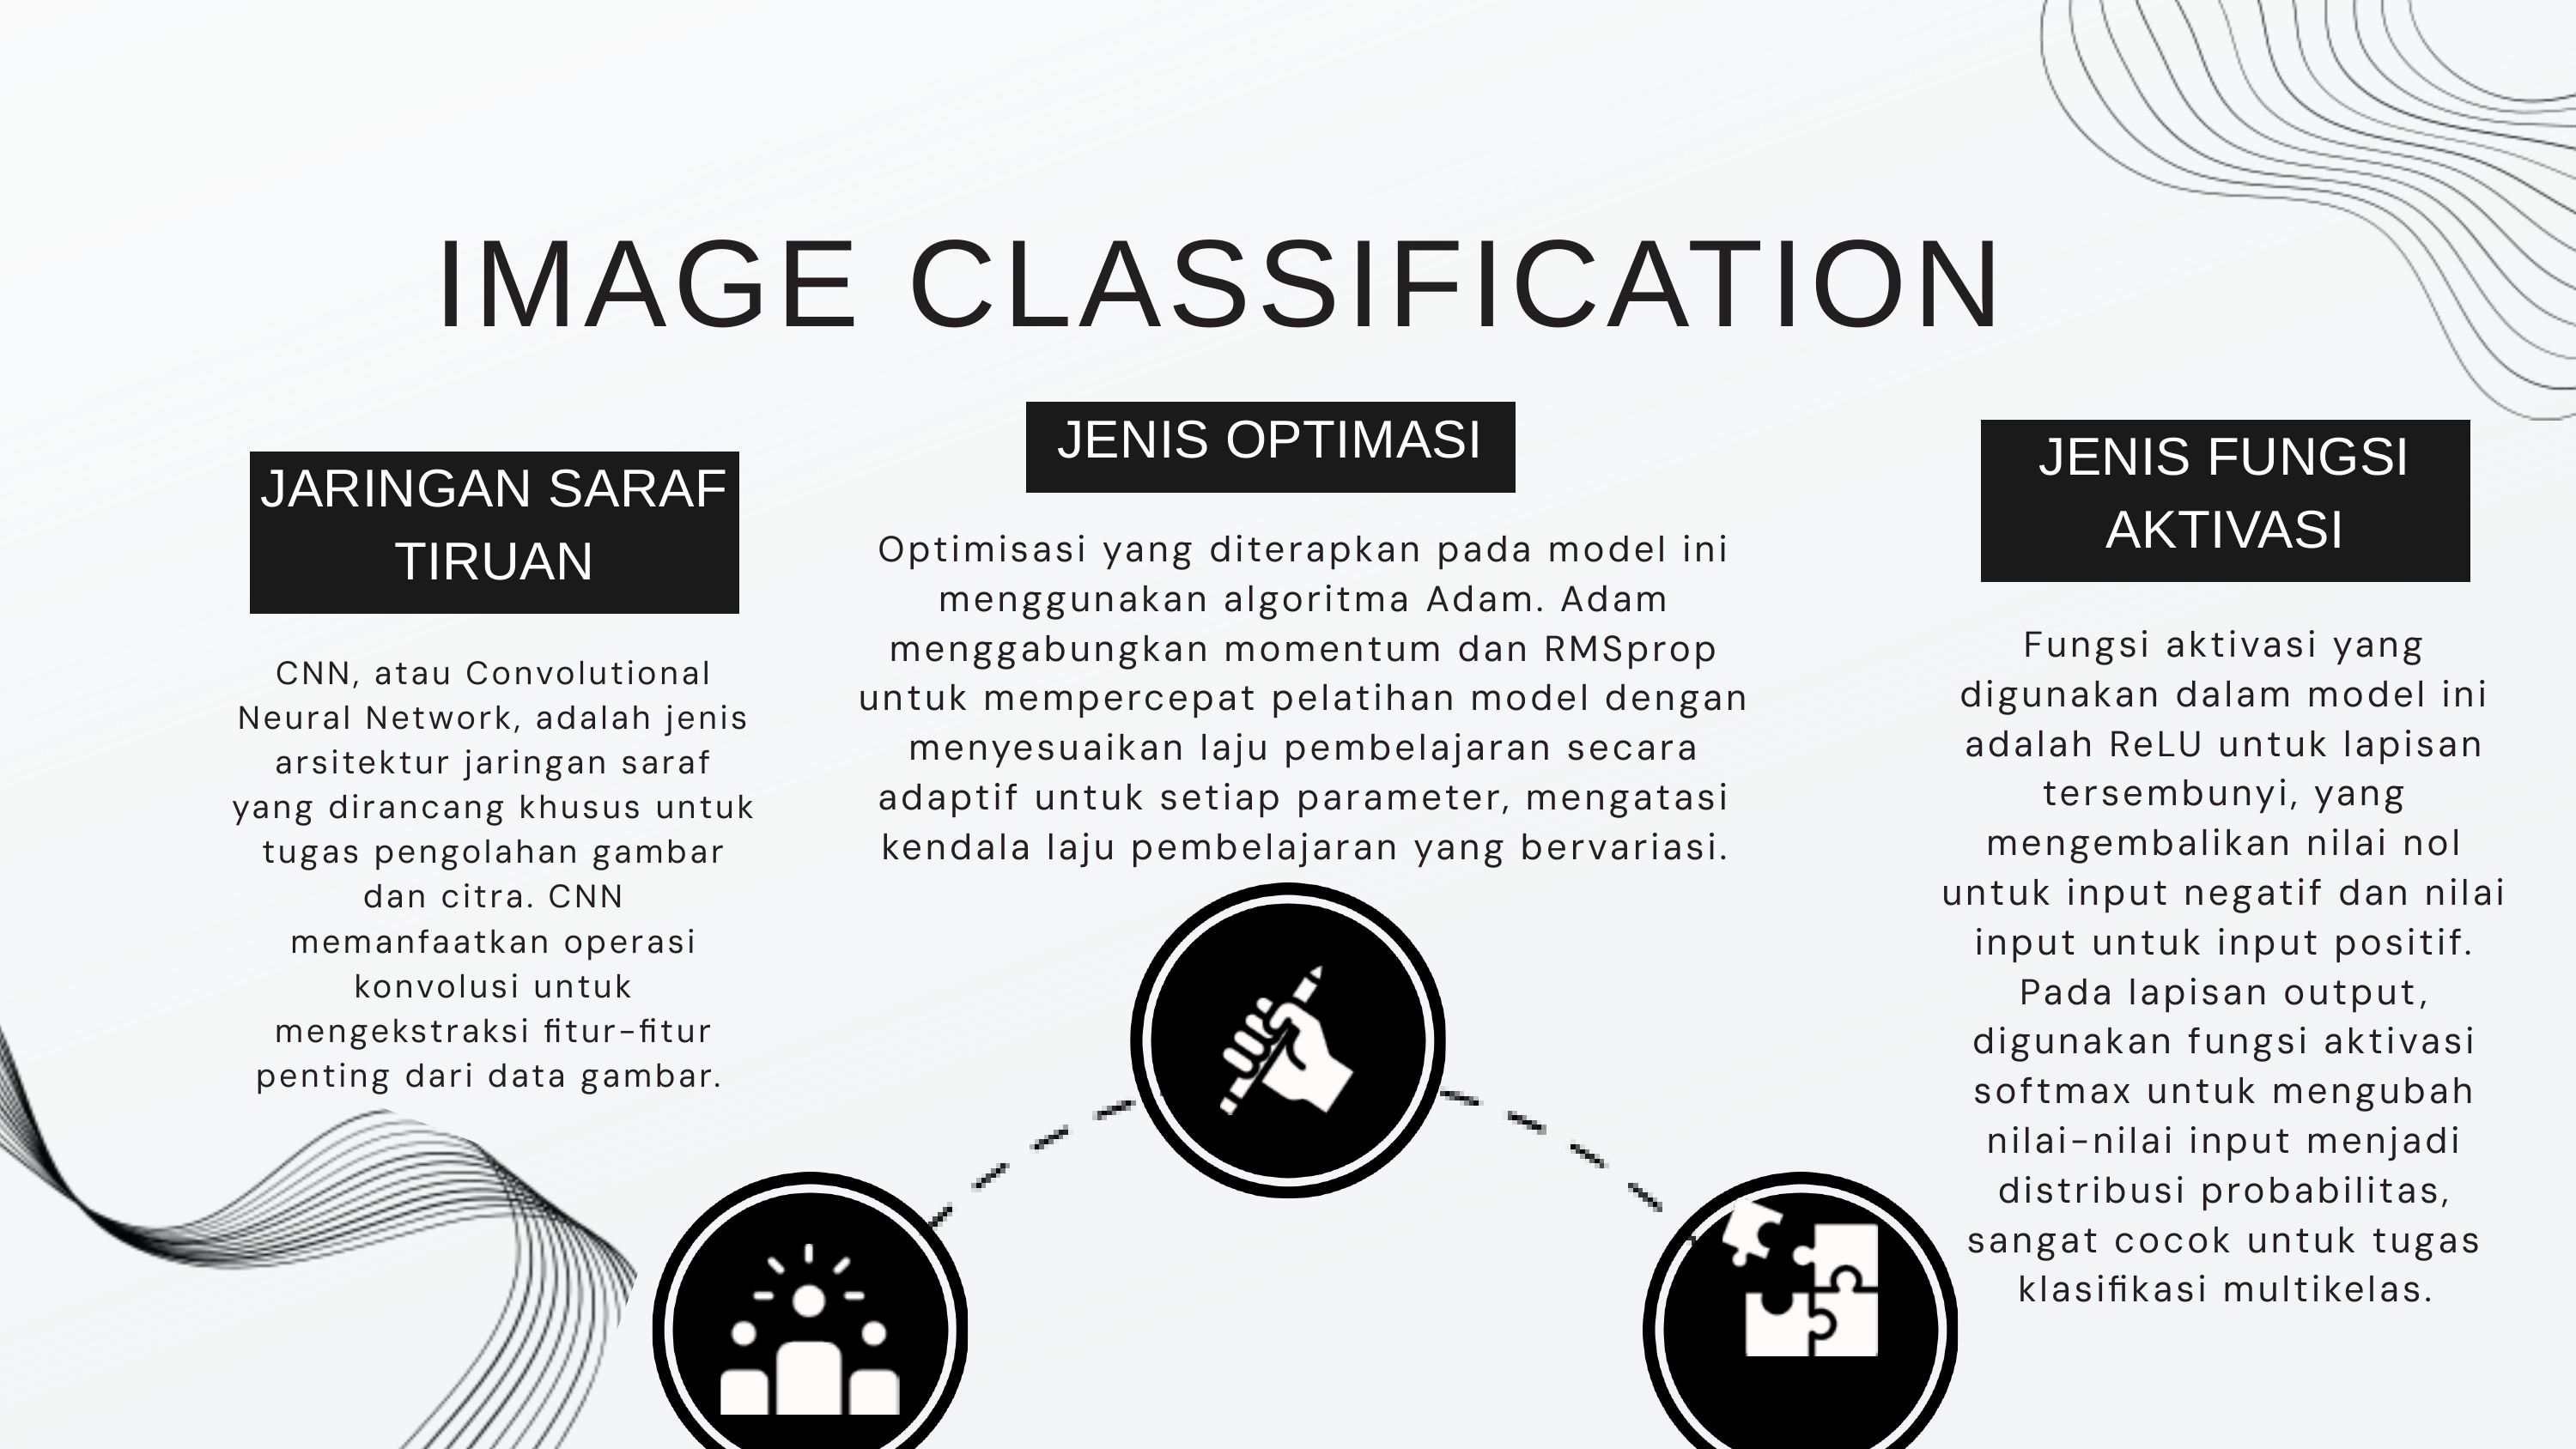

IMAGE CLASSIFICATION

JENIS OPTIMASI

JENIS FUNGSI AKTIVASI

JARINGAN SARAF TIRUAN

Optimisasi yang diterapkan pada model ini menggunakan algoritma Adam. Adam menggabungkan momentum dan RMSprop untuk mempercepat pelatihan model dengan menyesuaikan laju pembelajaran secara adaptif untuk setiap parameter, mengatasi kendala laju pembelajaran yang bervariasi.

Fungsi aktivasi yang digunakan dalam model ini adalah ReLU untuk lapisan tersembunyi, yang mengembalikan nilai nol untuk input negatif dan nilai input untuk input positif. Pada lapisan output, digunakan fungsi aktivasi softmax untuk mengubah nilai-nilai input menjadi distribusi probabilitas, sangat cocok untuk tugas klasifikasi multikelas.
CNN, atau Convolutional Neural Network, adalah jenis arsitektur jaringan saraf yang dirancang khusus untuk tugas pengolahan gambar dan citra. CNN memanfaatkan operasi konvolusi untuk mengekstraksi fitur-fitur penting dari data gambar.